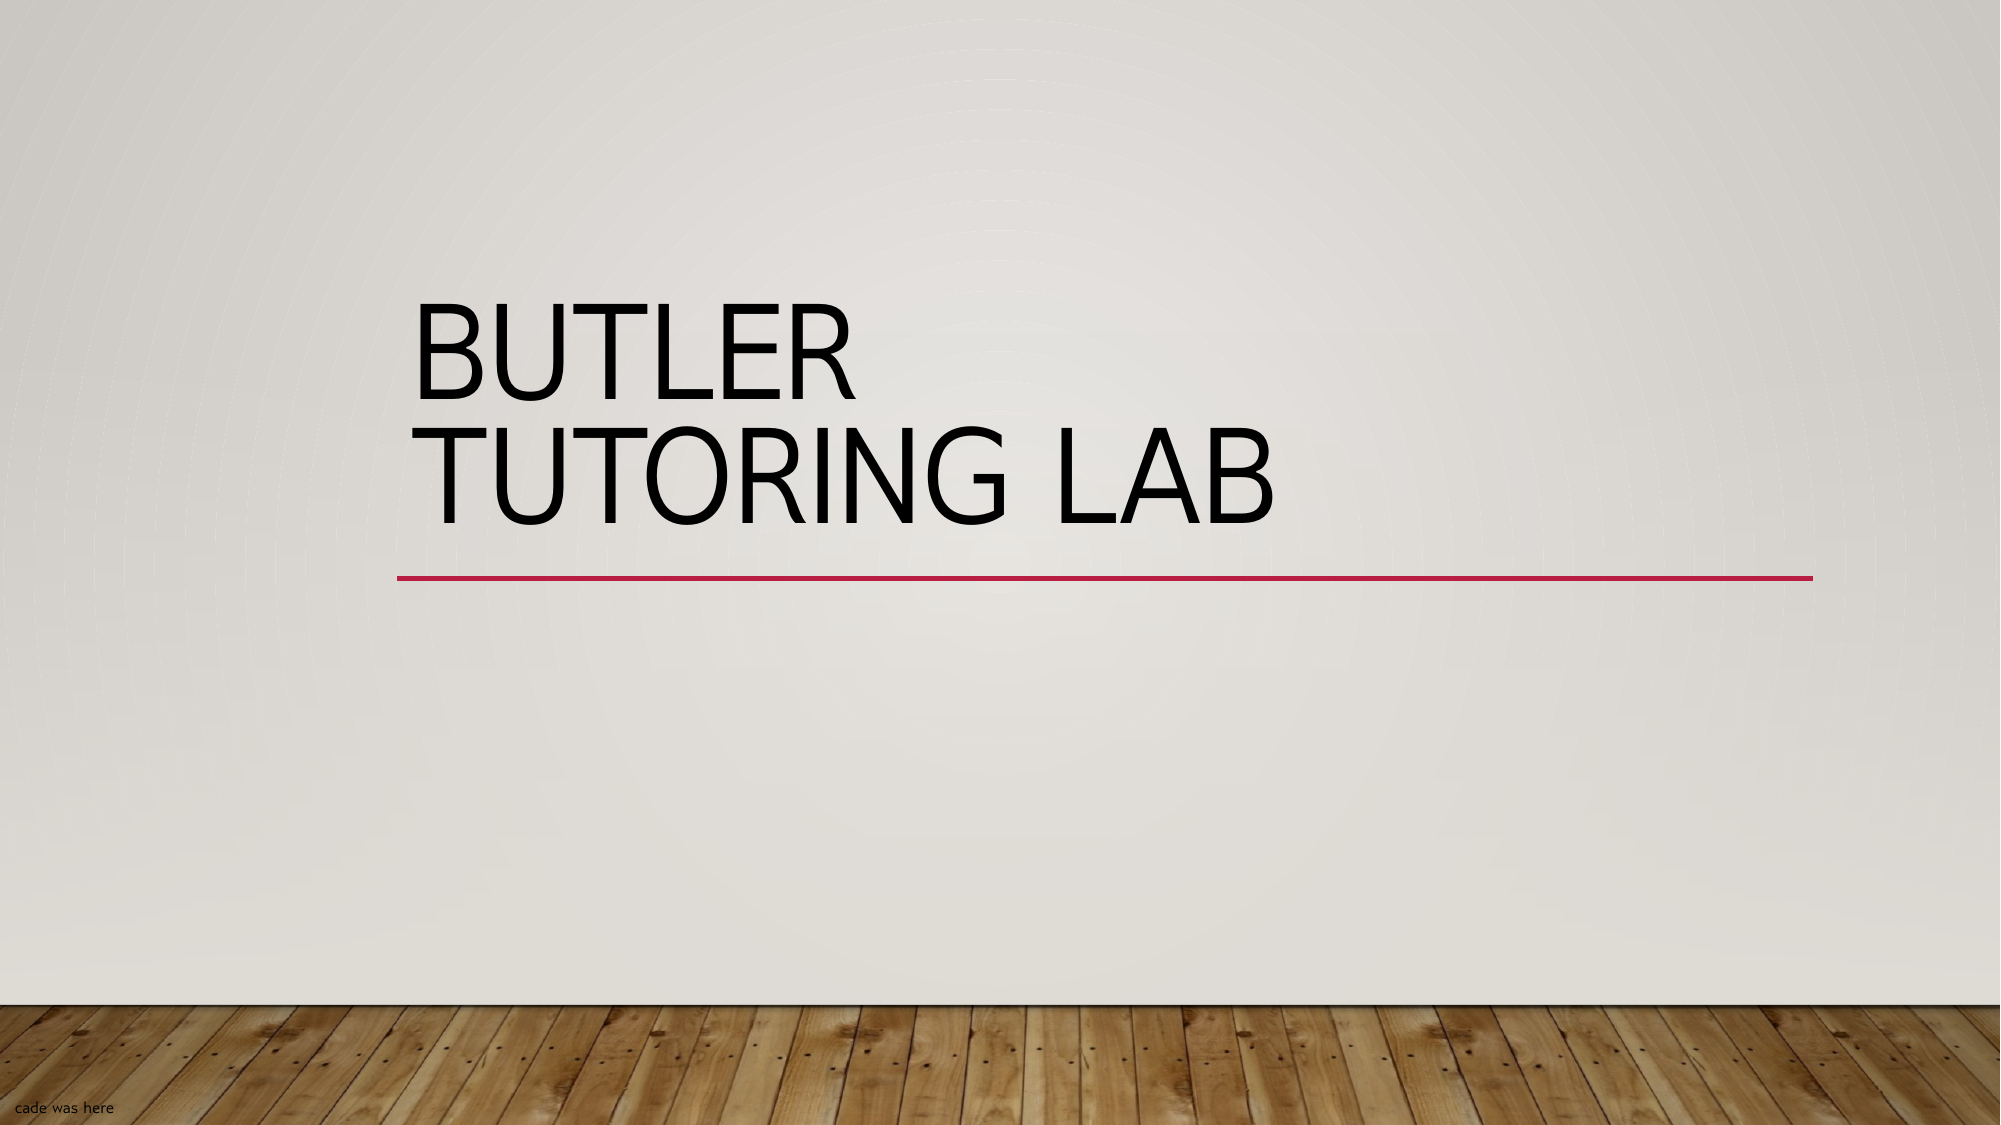

# Butler Tutoring Lab

cade was here